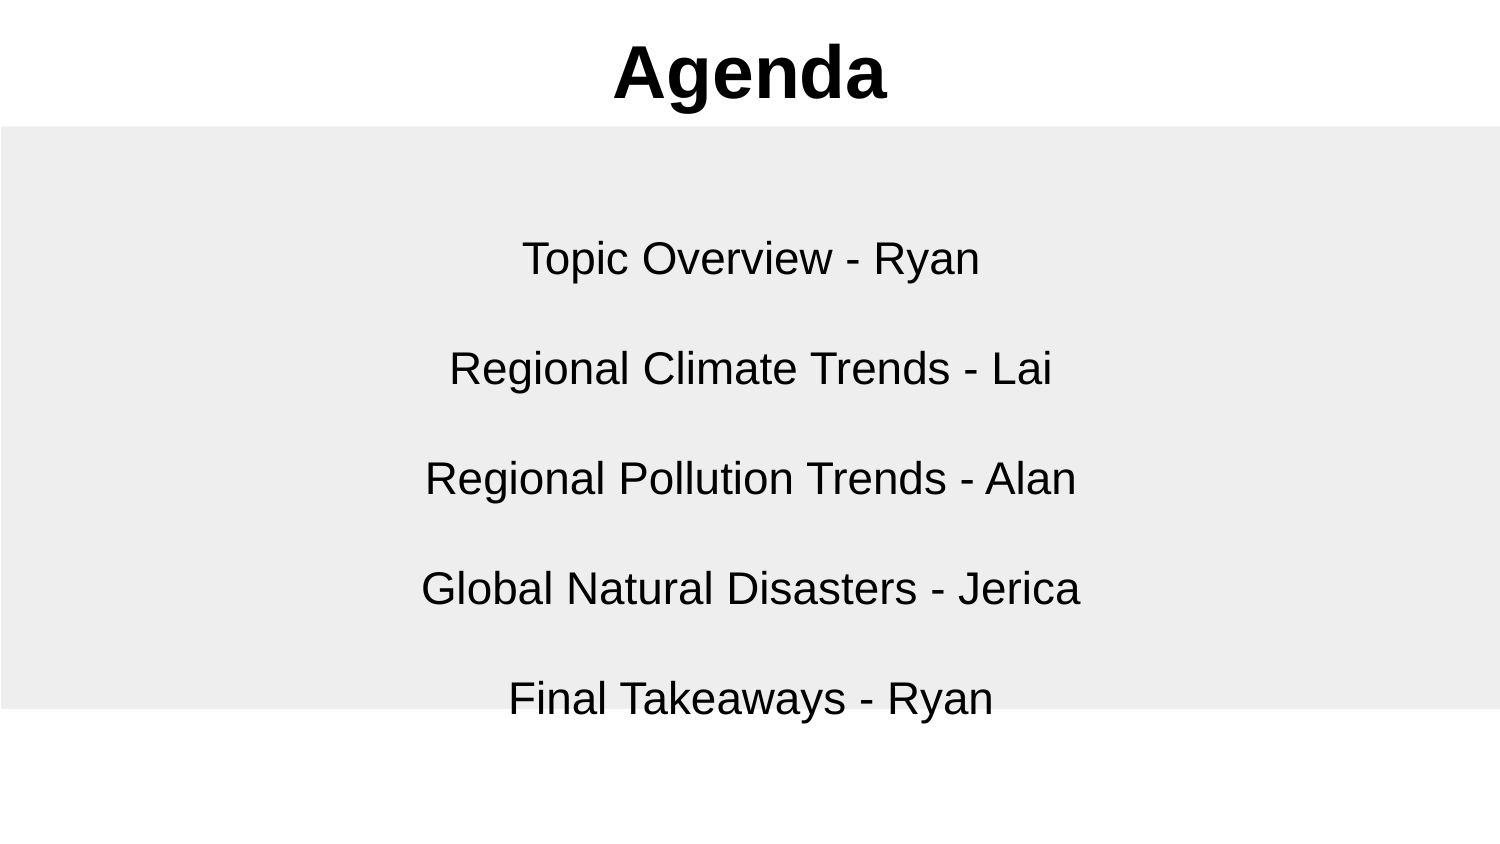

# Agenda

Topic Overview - Ryan
Regional Climate Trends - Lai
Regional Pollution Trends - Alan
Global Natural Disasters - Jerica
Final Takeaways - Ryan